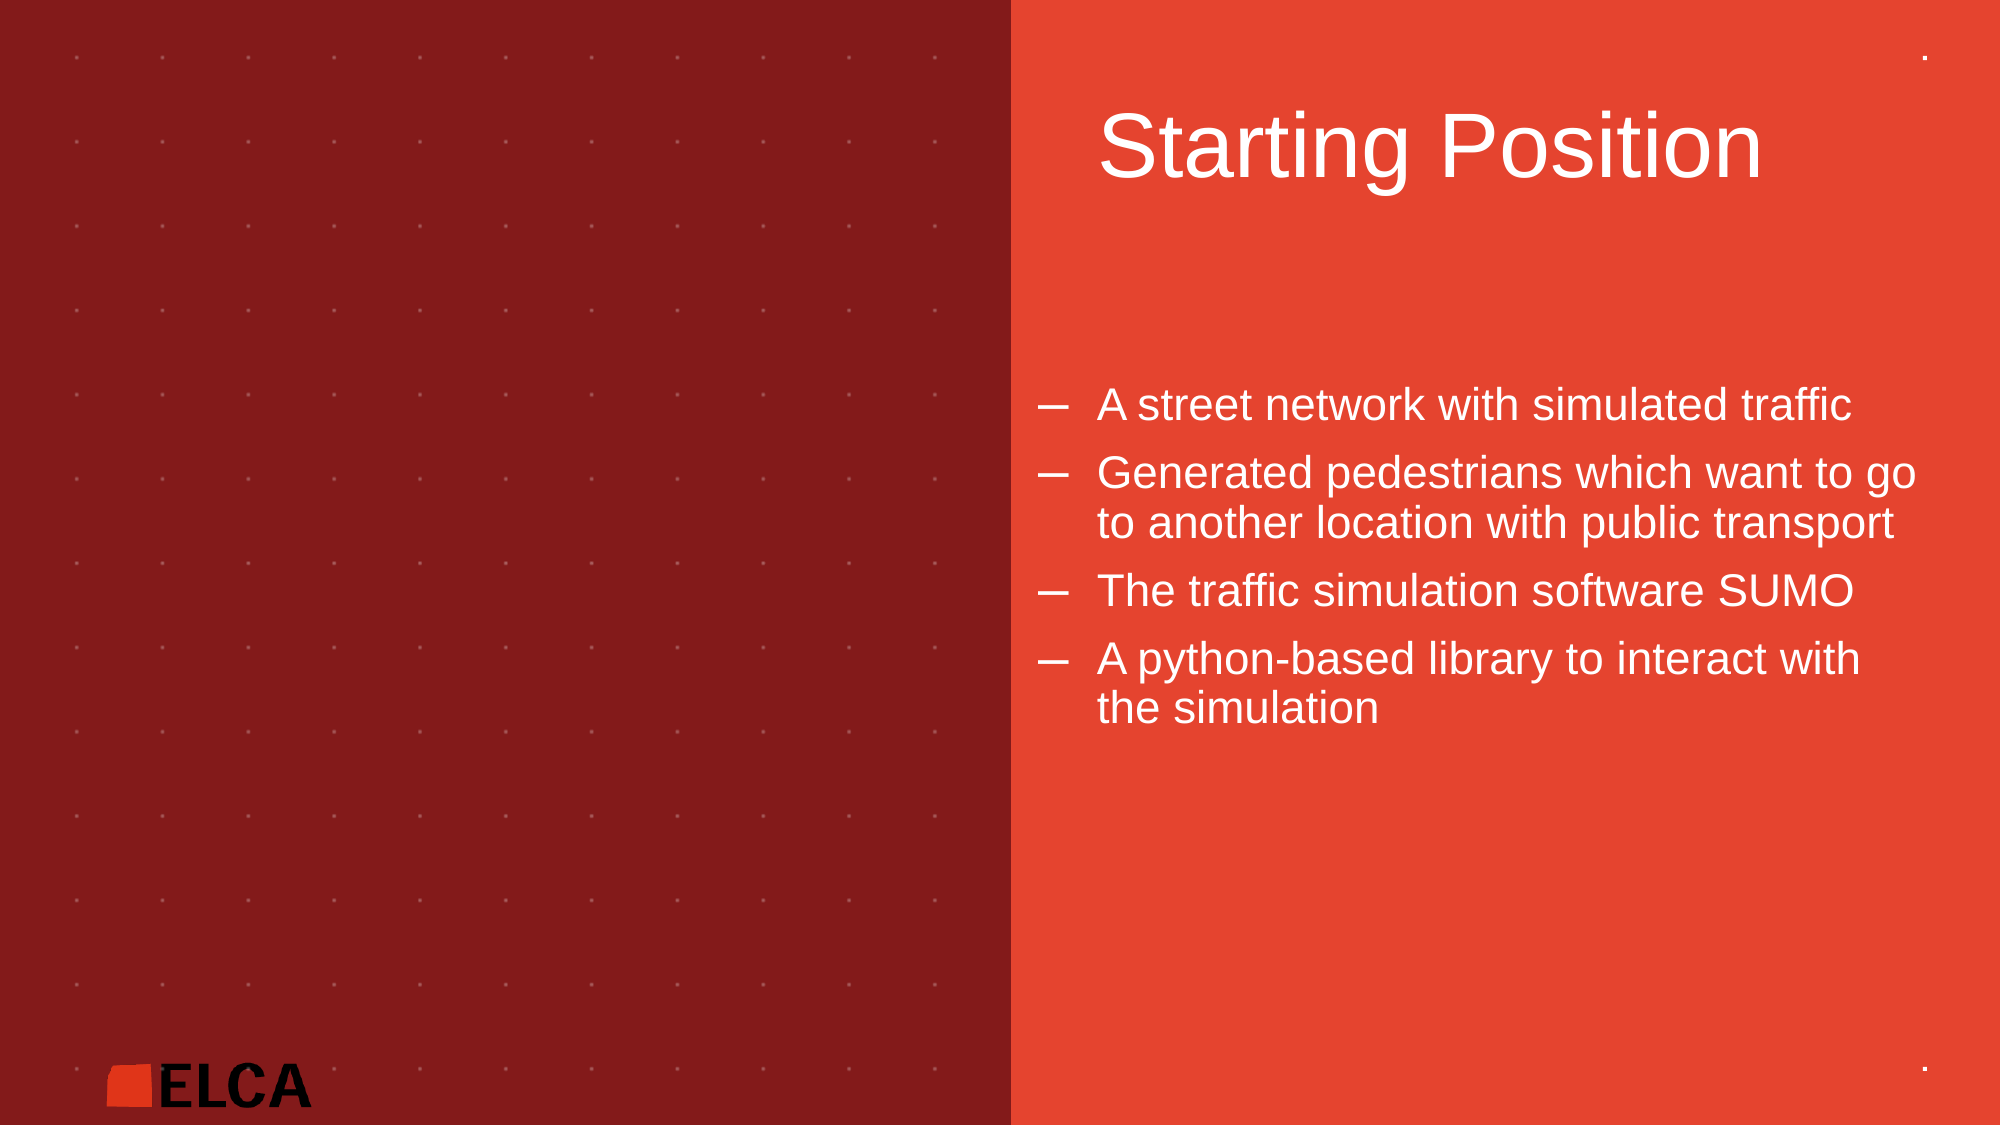

Starting Position
A street network with simulated traffic
Generated pedestrians which want to go to another location with public transport
The traffic simulation software SUMO
A python-based library to interact with the simulation